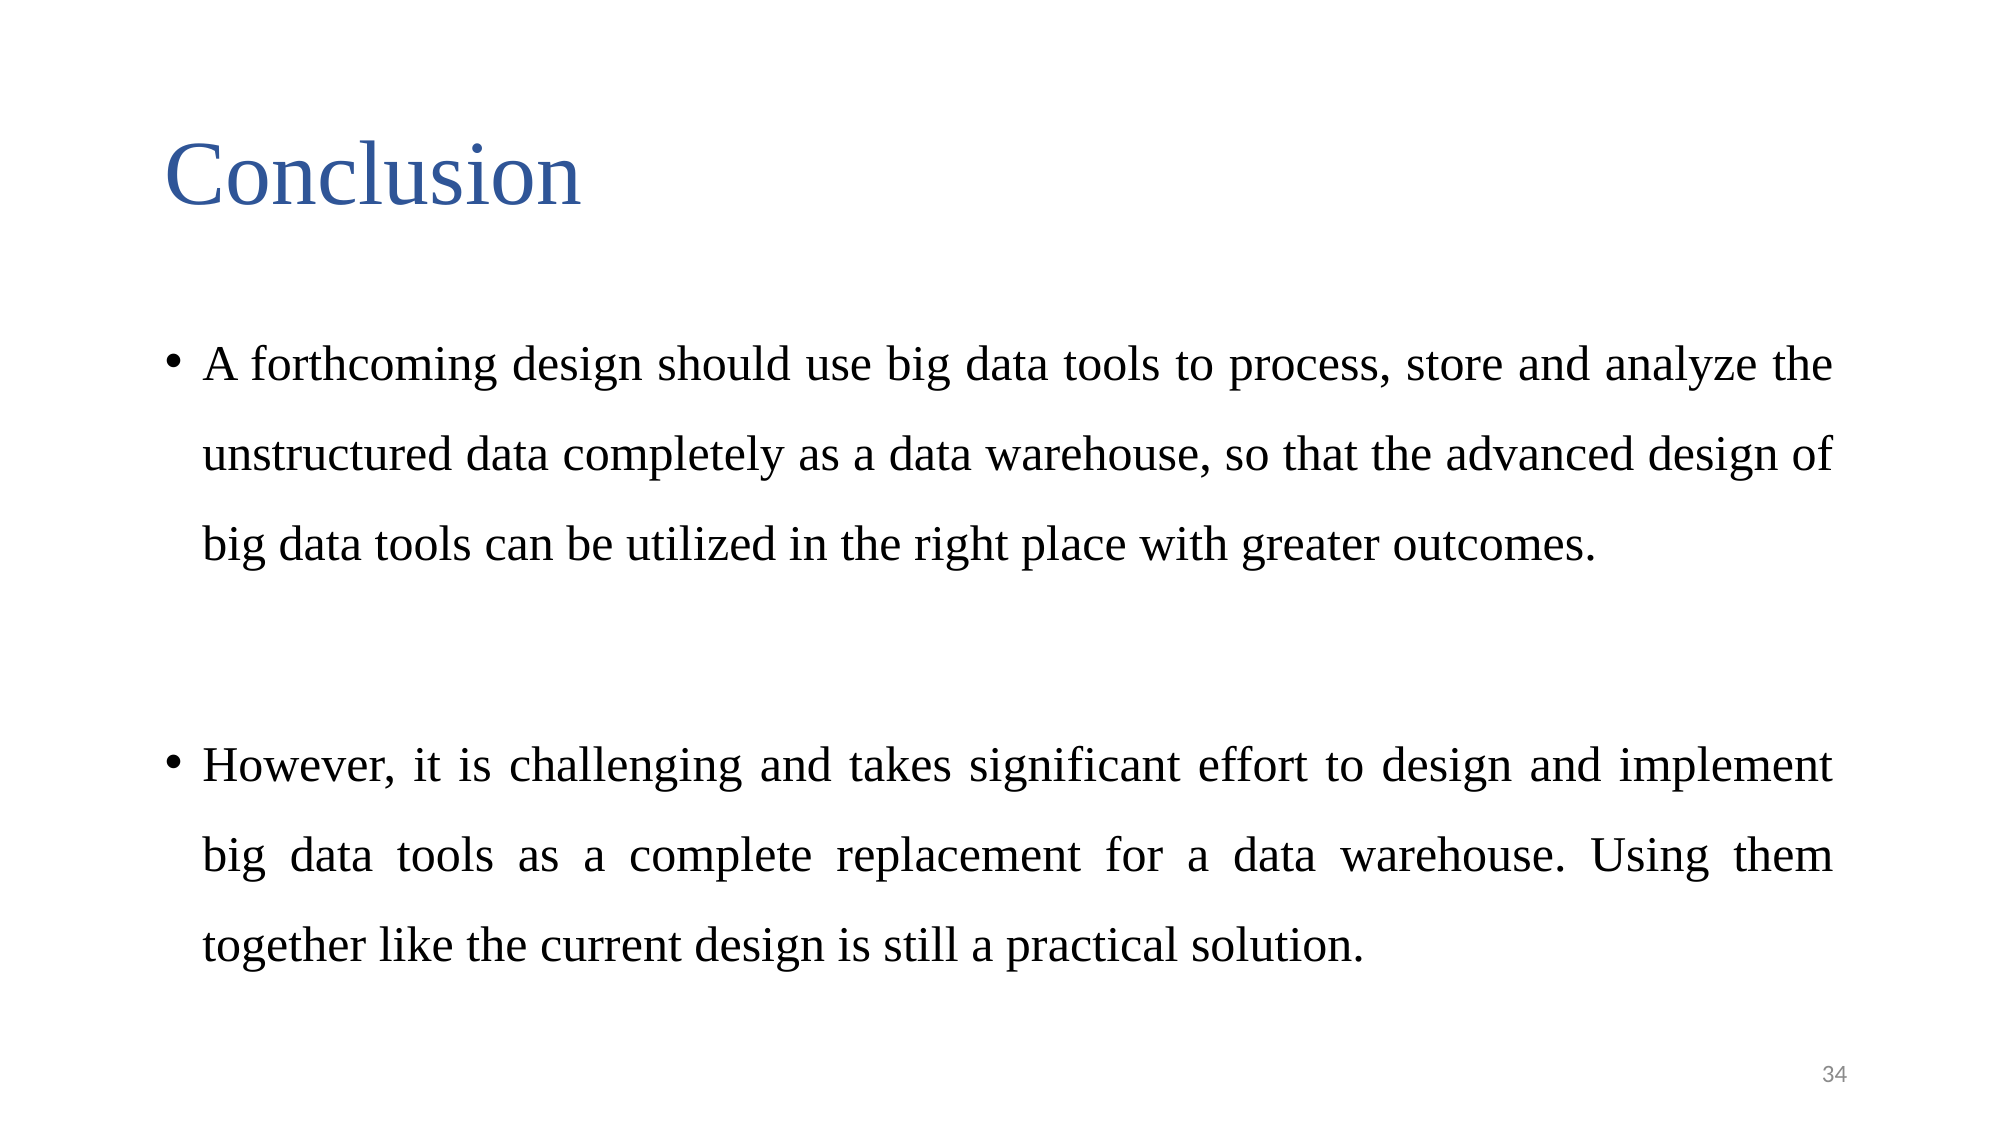

# Conclusion
A forthcoming design should use big data tools to process, store and analyze the unstructured data completely as a data warehouse, so that the advanced design of big data tools can be utilized in the right place with greater outcomes.

However, it is challenging and takes significant effort to design and implement big data tools as a complete replacement for a data warehouse. Using them together like the current design is still a practical solution.
34